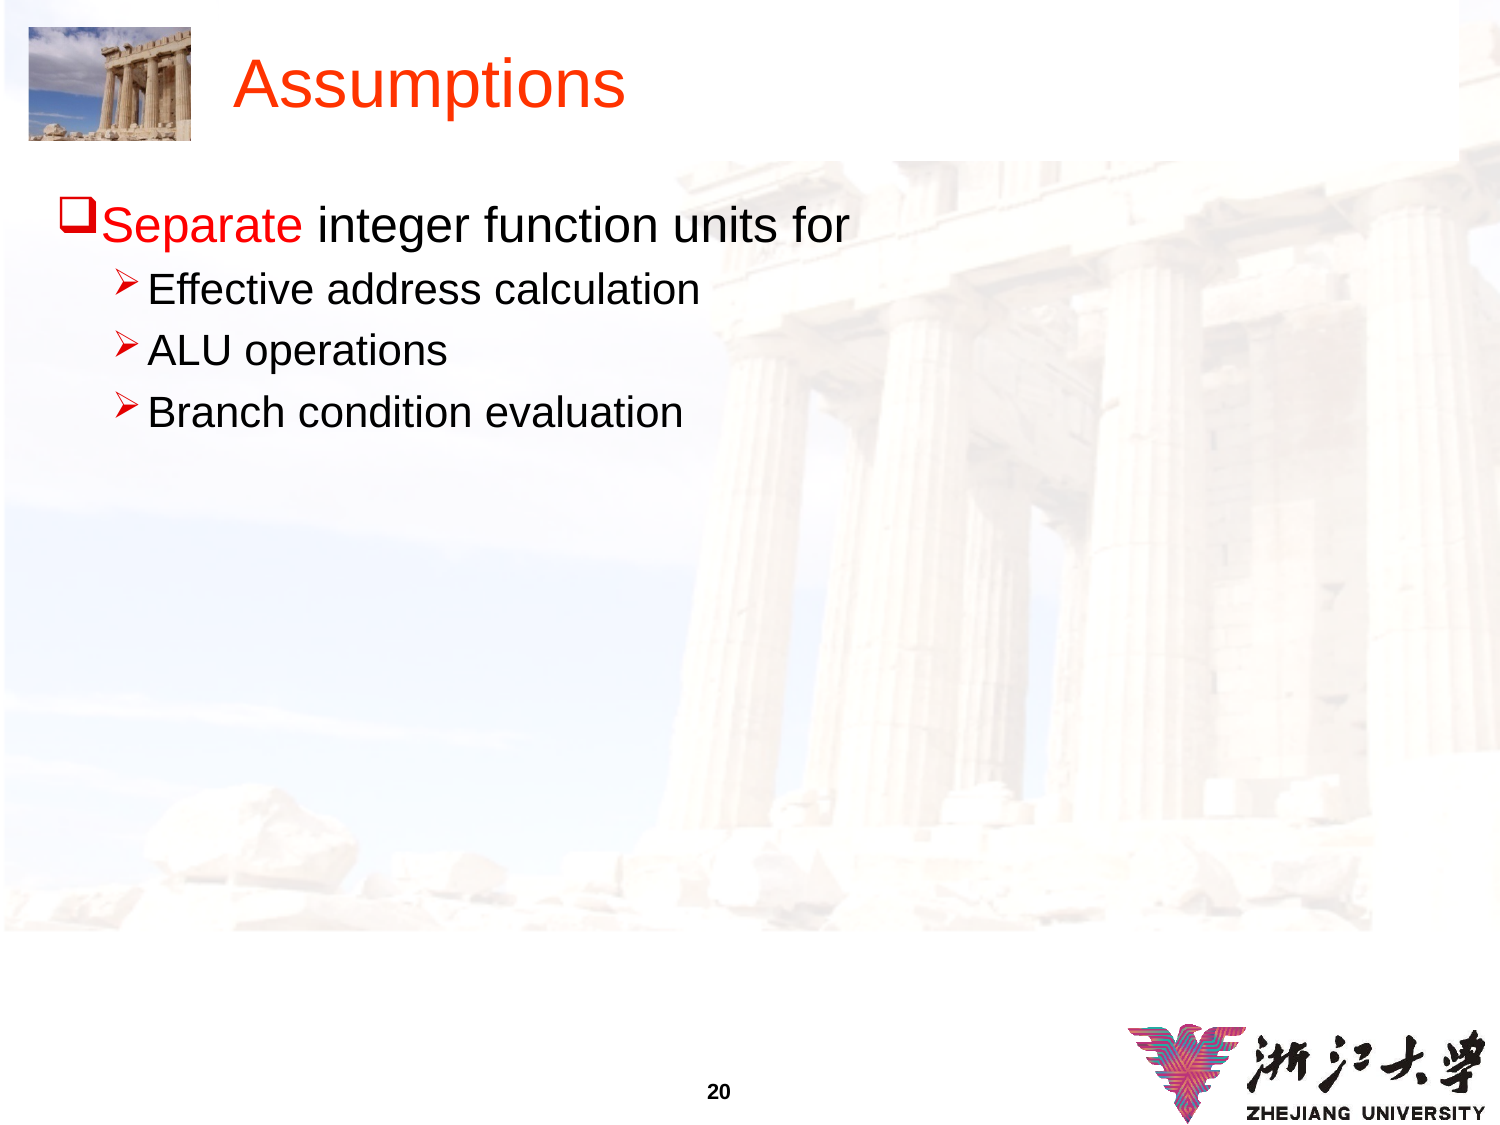

# Assumptions
Separate integer function units for
Effective address calculation
ALU operations
Branch condition evaluation